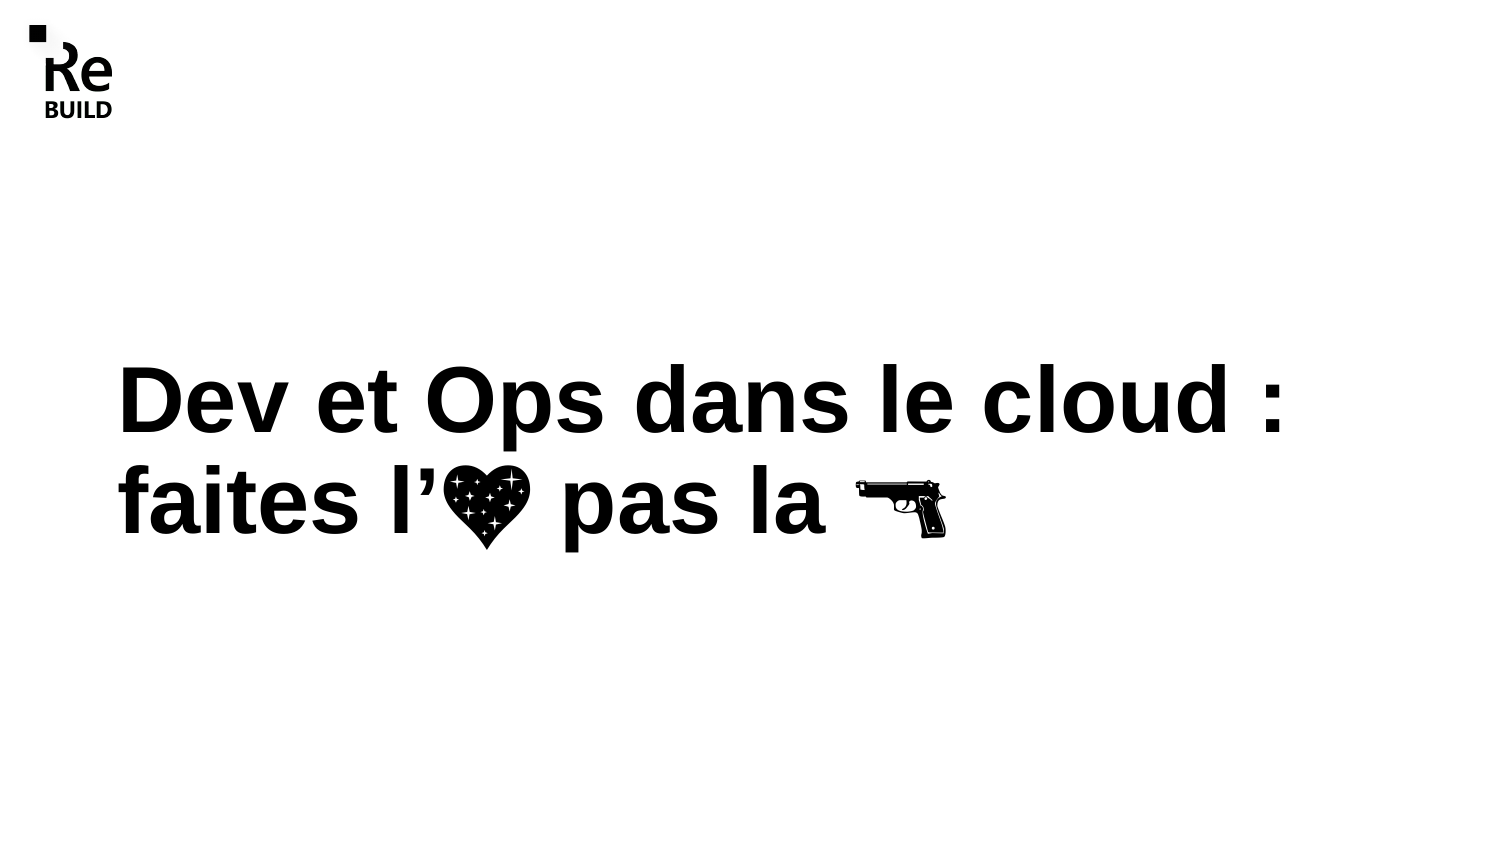

# Dev et Ops dans le cloud : faites l’💖 pas la 🔫